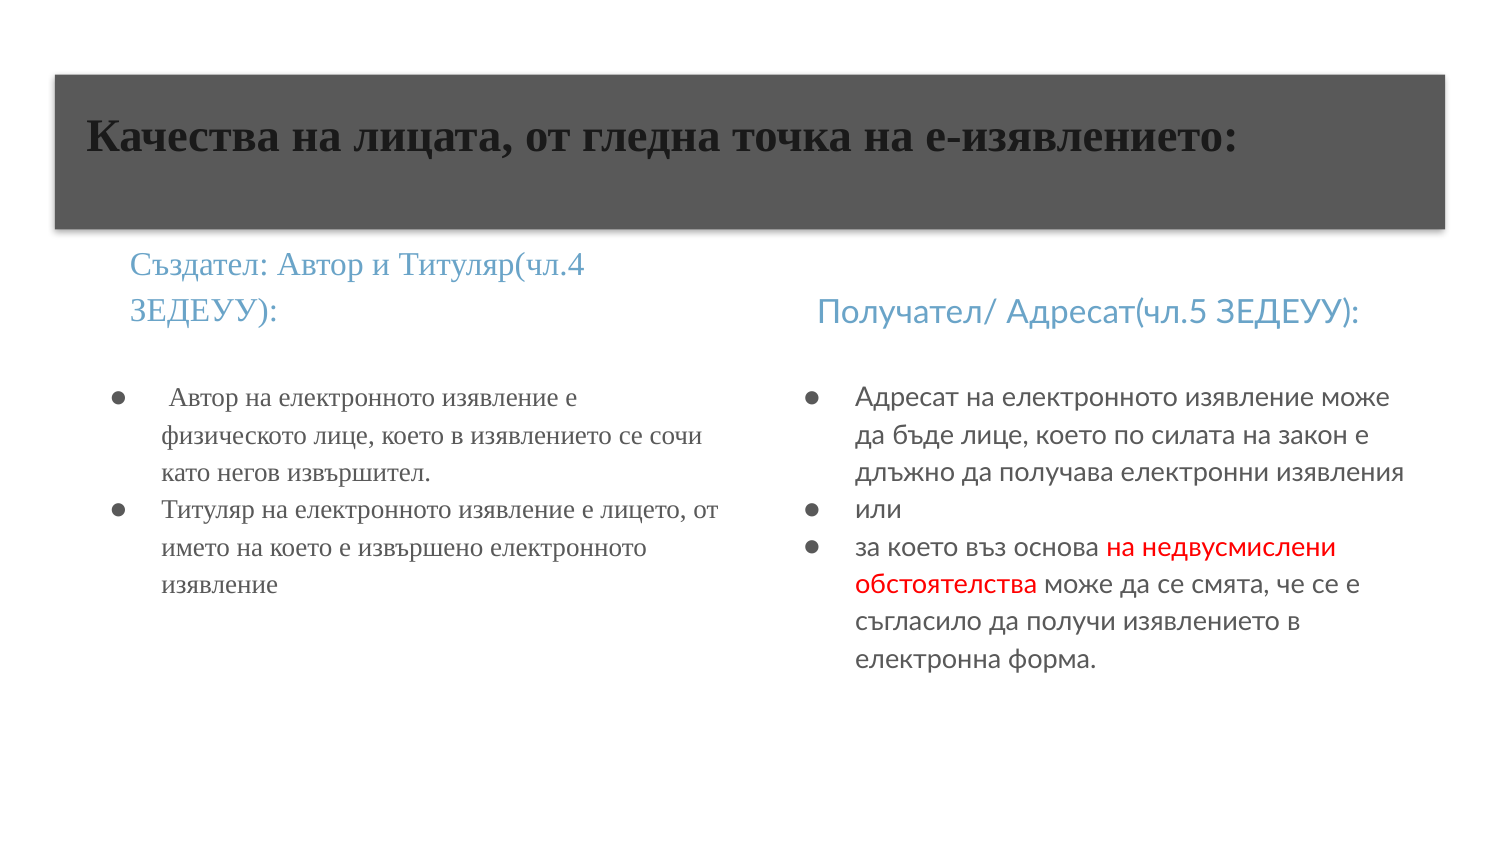

# Качества на лицата, от гледна точка на е-изявлението:
Получател/ Адресат(чл.5 ЗЕДЕУУ):
Създател: Автор и Титуляр(чл.4 ЗЕДЕУУ):
 Автор на електронното изявление е физическото лице, което в изявлението се сочи като негов извършител.
Титуляр на електронното изявление е лицето, от името на което е извършено електронното изявление
Адресат на електронното изявление може да бъде лице, което по силата на закон е длъжно да получава електронни изявления
или
за което въз основа на недвусмислени обстоятелства може да се смята, че се е съгласило да получи изявлението в електронна форма.